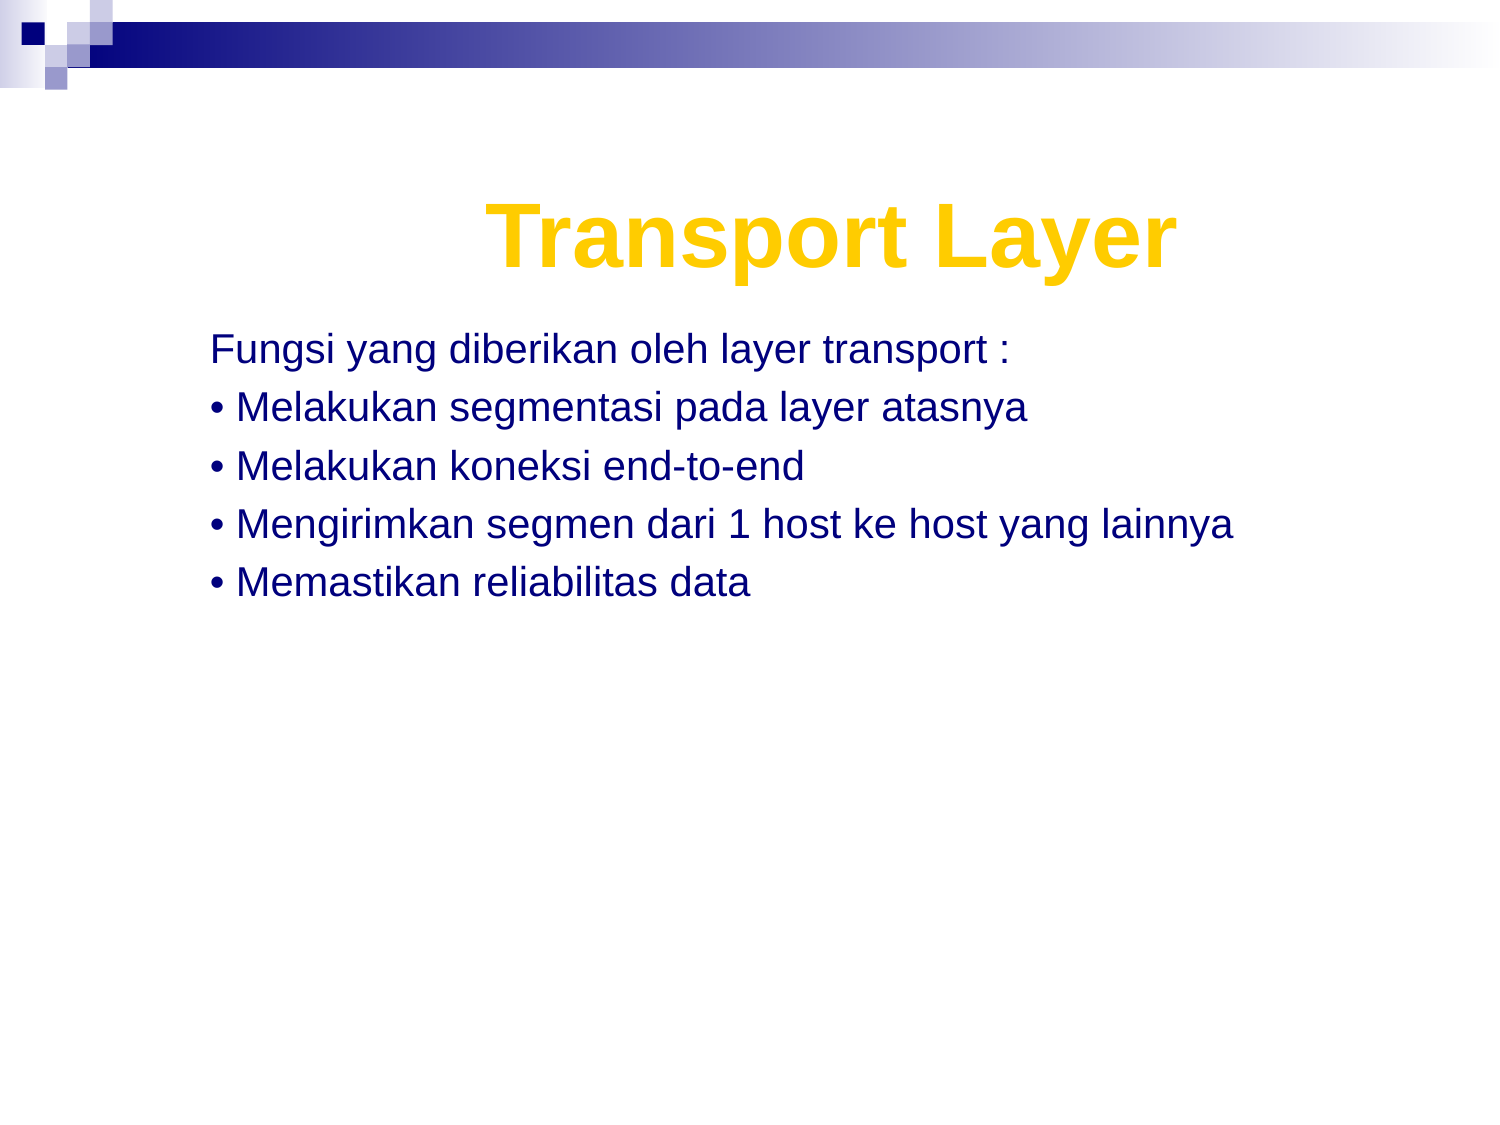

# Transport Layer
Fungsi yang diberikan oleh layer transport :
• Melakukan segmentasi pada layer atasnya
• Melakukan koneksi end-to-end
• Mengirimkan segmen dari 1 host ke host yang lainnya
• Memastikan reliabilitas data